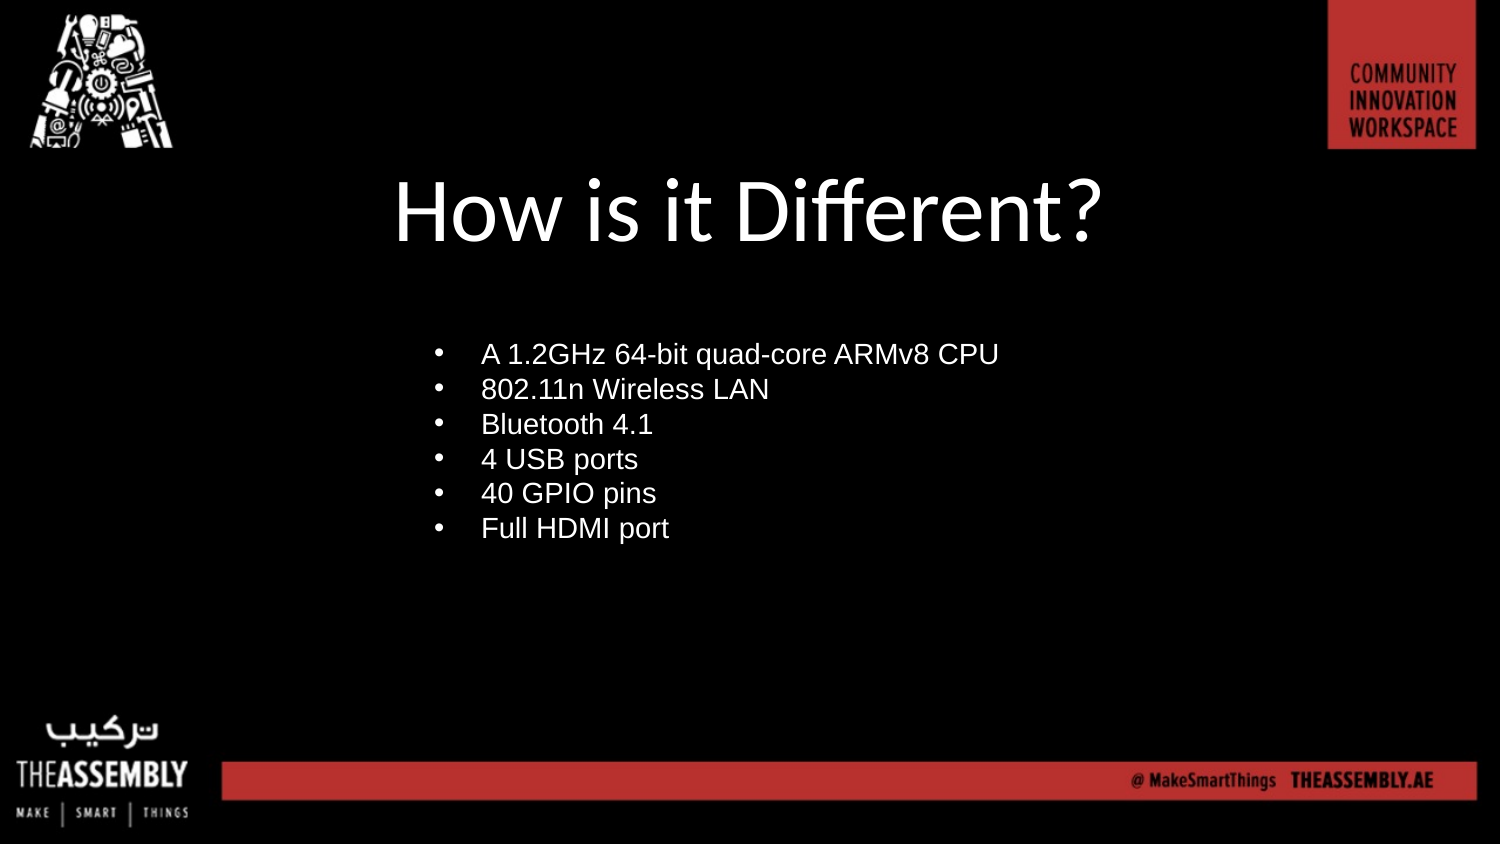

# How is it Different?
A 1.2GHz 64-bit quad-core ARMv8 CPU
802.11n Wireless LAN
Bluetooth 4.1
4 USB ports
40 GPIO pins
Full HDMI port